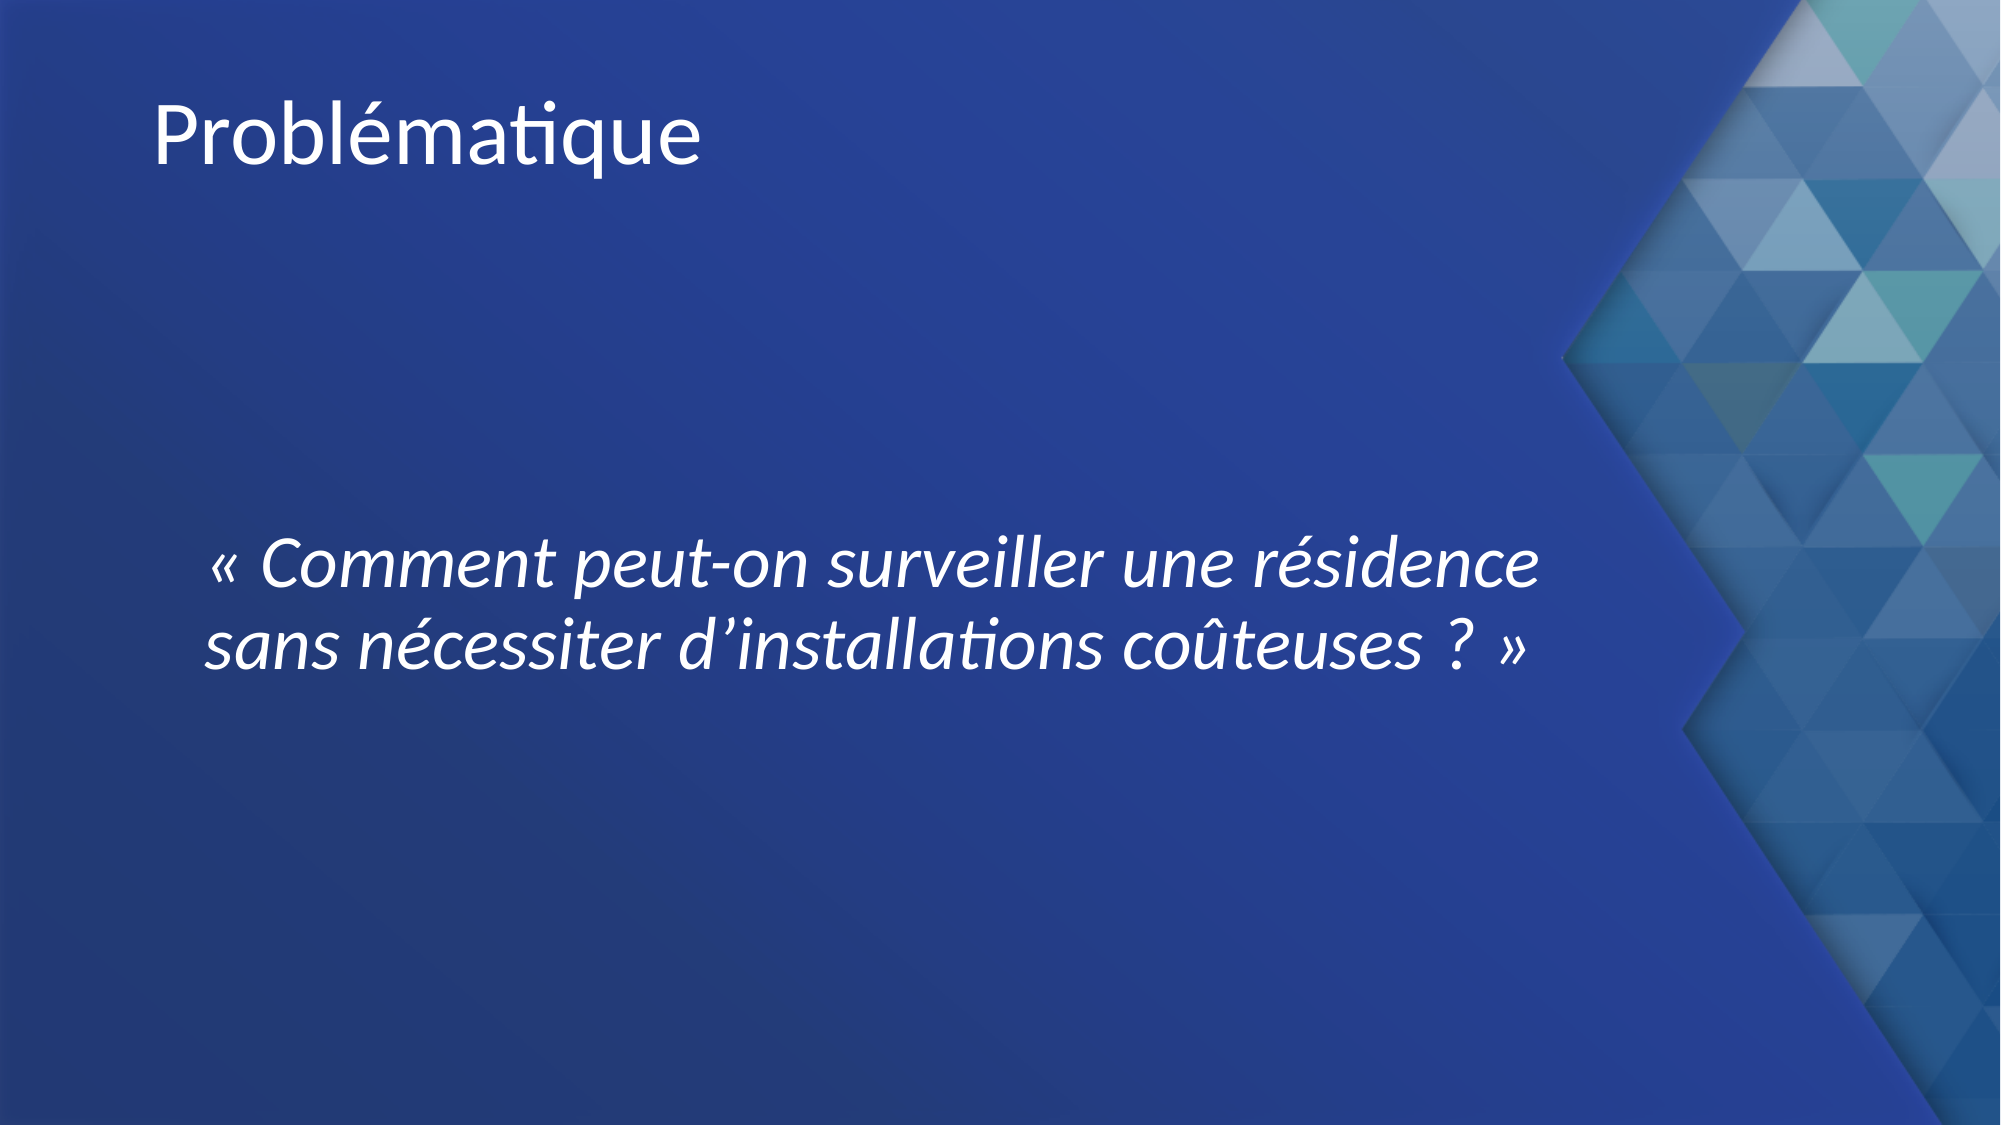

# Problématique
« Comment peut-on surveiller une résidence sans nécessiter d’installations coûteuses ? »